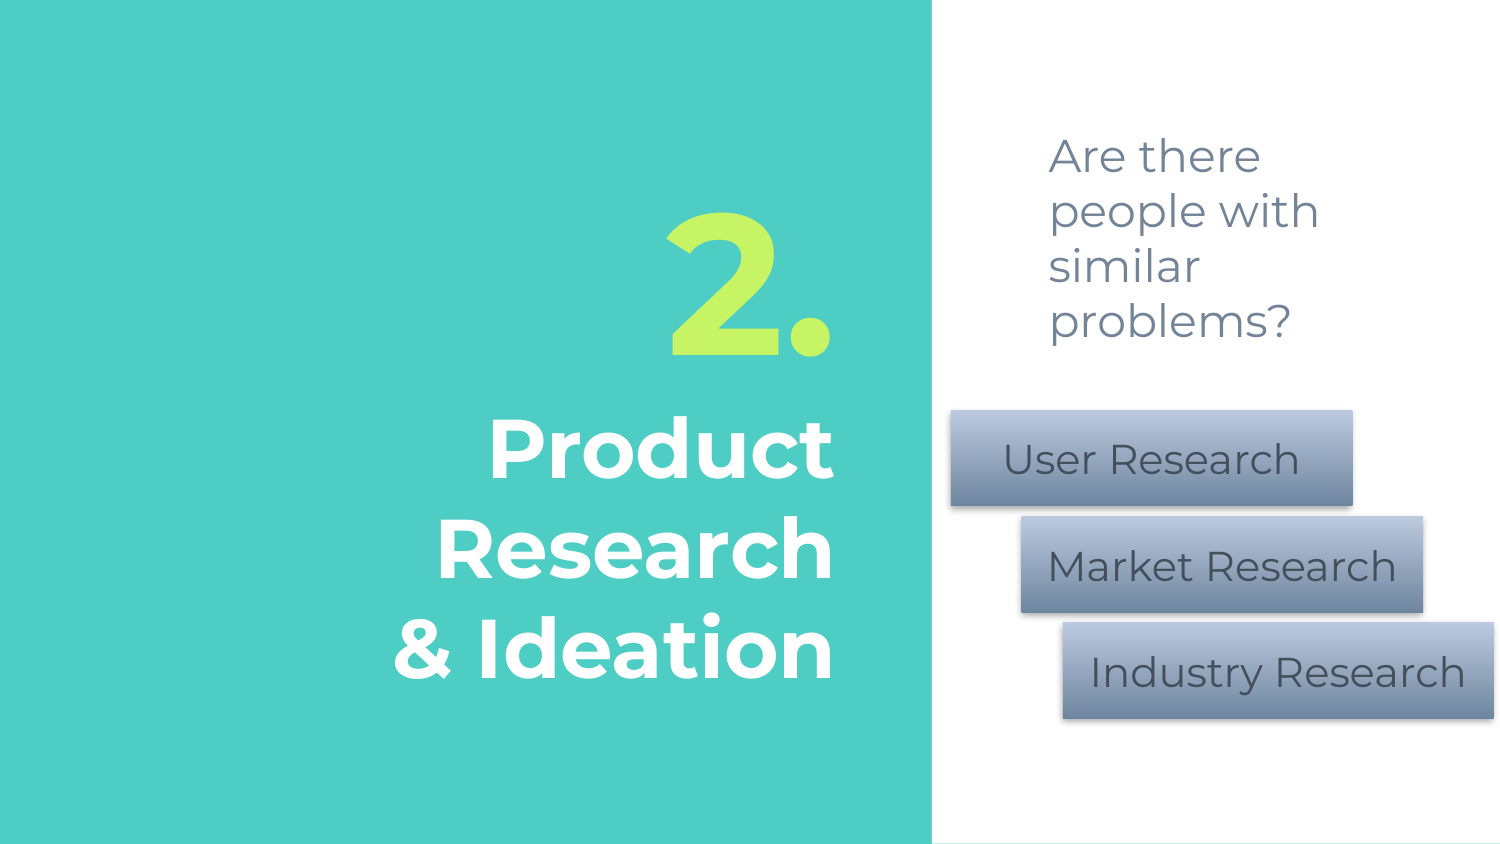

Are there people with similar problems?
User Research
# 2.
Product
Research
& Ideation
Market Research
Industry Research
14